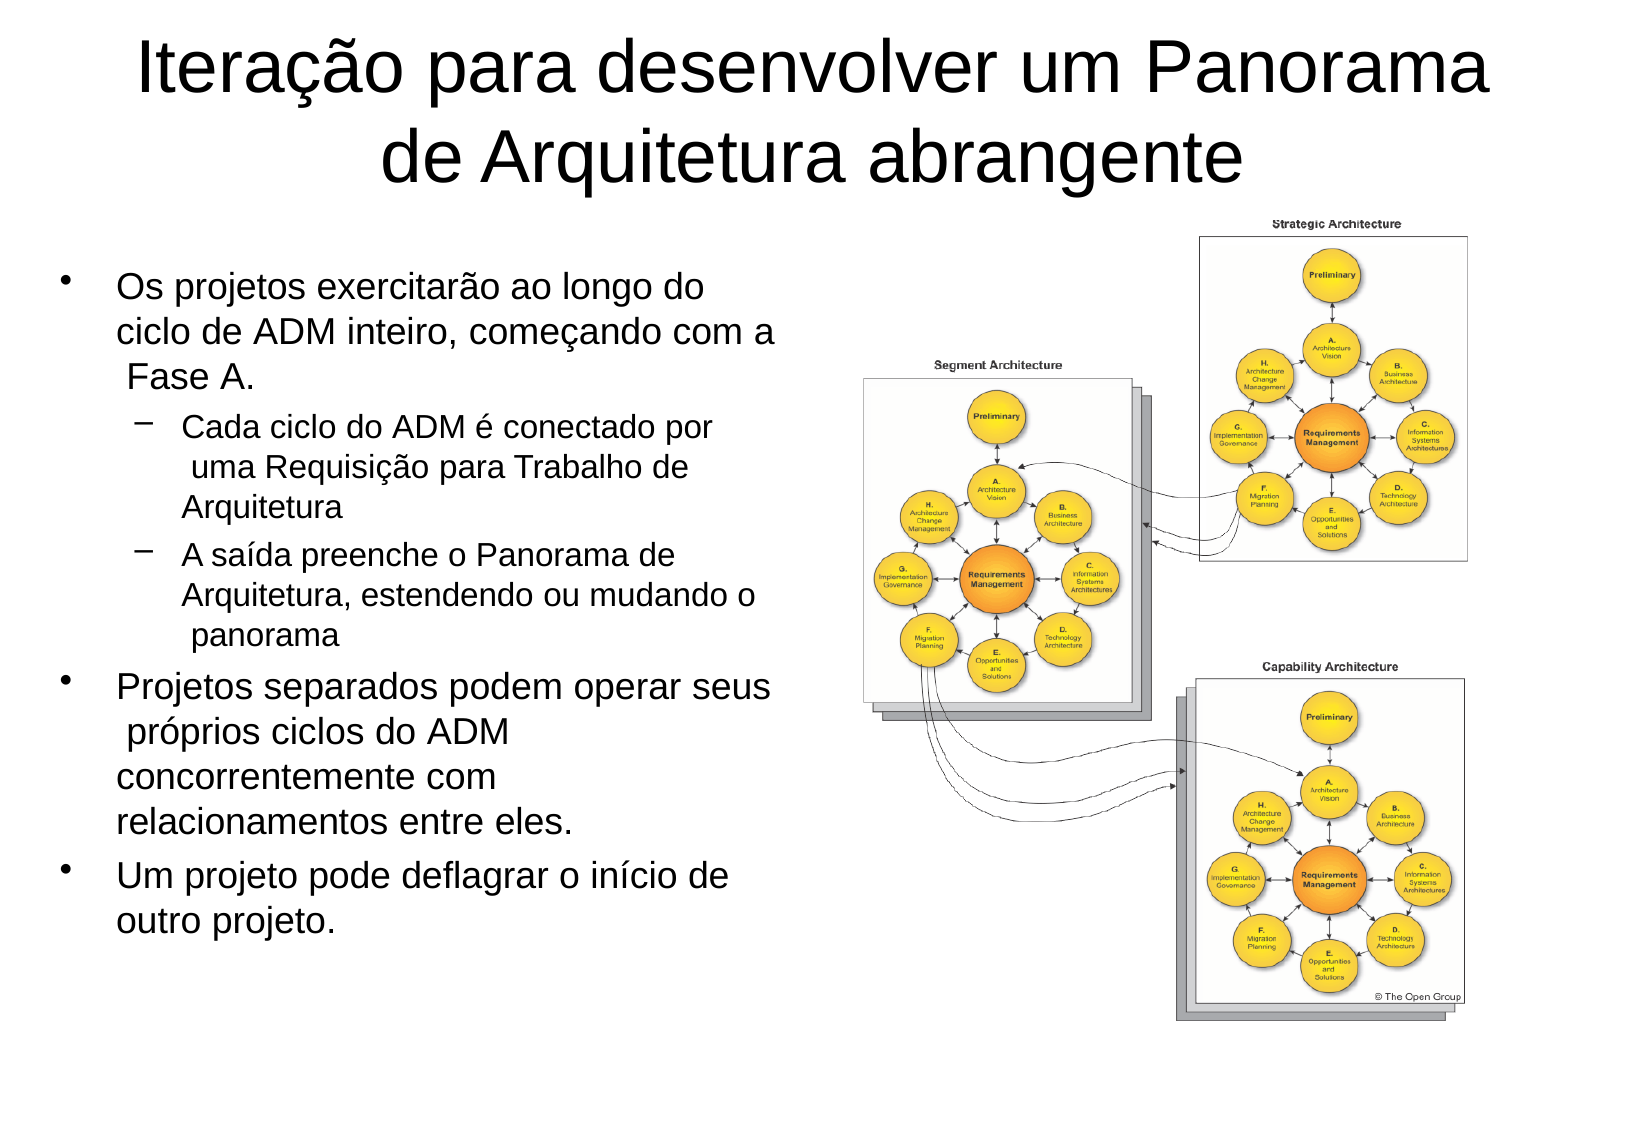

# Iteração para desenvolver um Panorama
de Arquitetura abrangente

Os projetos exercitarão ao longo do  ciclo de ADM inteiro, começando com a  Fase A.
Cada ciclo do ADM é conectado por  uma Requisição para Trabalho de  Arquitetura
A saída preenche o Panorama de  Arquitetura, estendendo ou mudando o  panorama
Projetos separados podem operar seus  próprios ciclos do ADM  concorrentemente com  relacionamentos entre eles.
Um projeto pode deflagrar o início de
outro projeto.